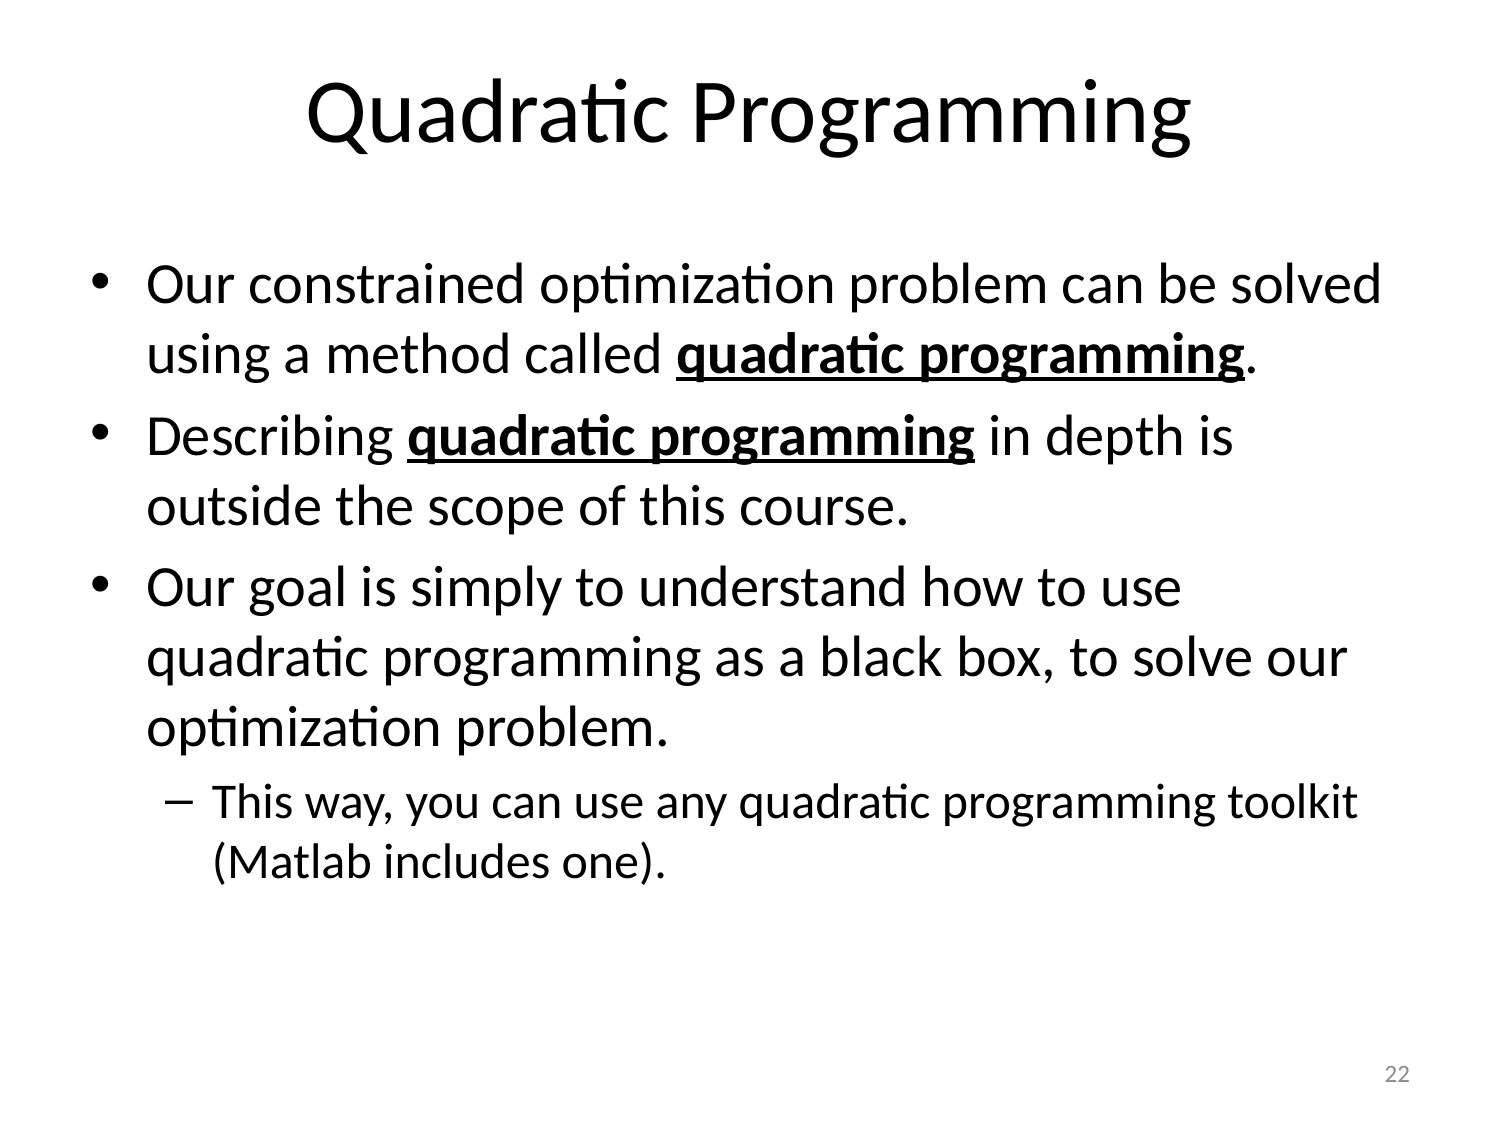

# Quadratic Programming
Our constrained optimization problem can be solved using a method called quadratic programming.
Describing quadratic programming in depth is outside the scope of this course.
Our goal is simply to understand how to use quadratic programming as a black box, to solve our optimization problem.
This way, you can use any quadratic programming toolkit (Matlab includes one).
22